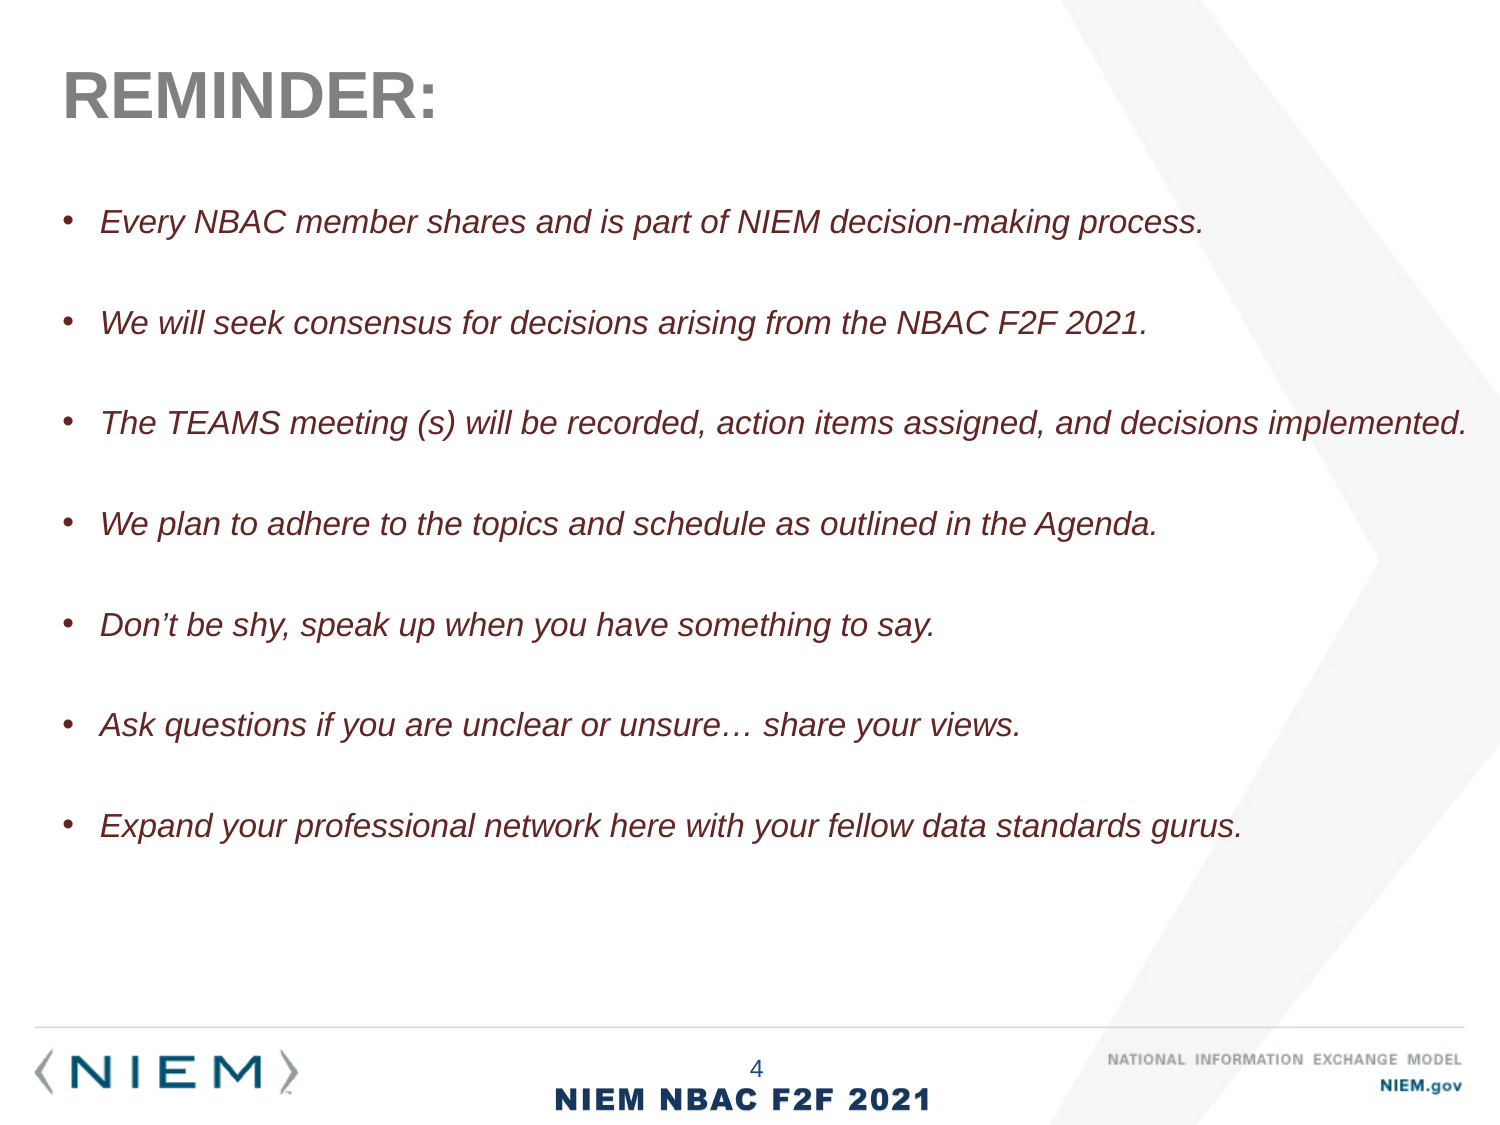

# Reminder:
Every NBAC member shares and is part of NIEM decision-making process.
We will seek consensus for decisions arising from the NBAC F2F 2021.
The TEAMS meeting (s) will be recorded, action items assigned, and decisions implemented.
We plan to adhere to the topics and schedule as outlined in the Agenda.
Don’t be shy, speak up when you have something to say.
Ask questions if you are unclear or unsure… share your views.
Expand your professional network here with your fellow data standards gurus.

4